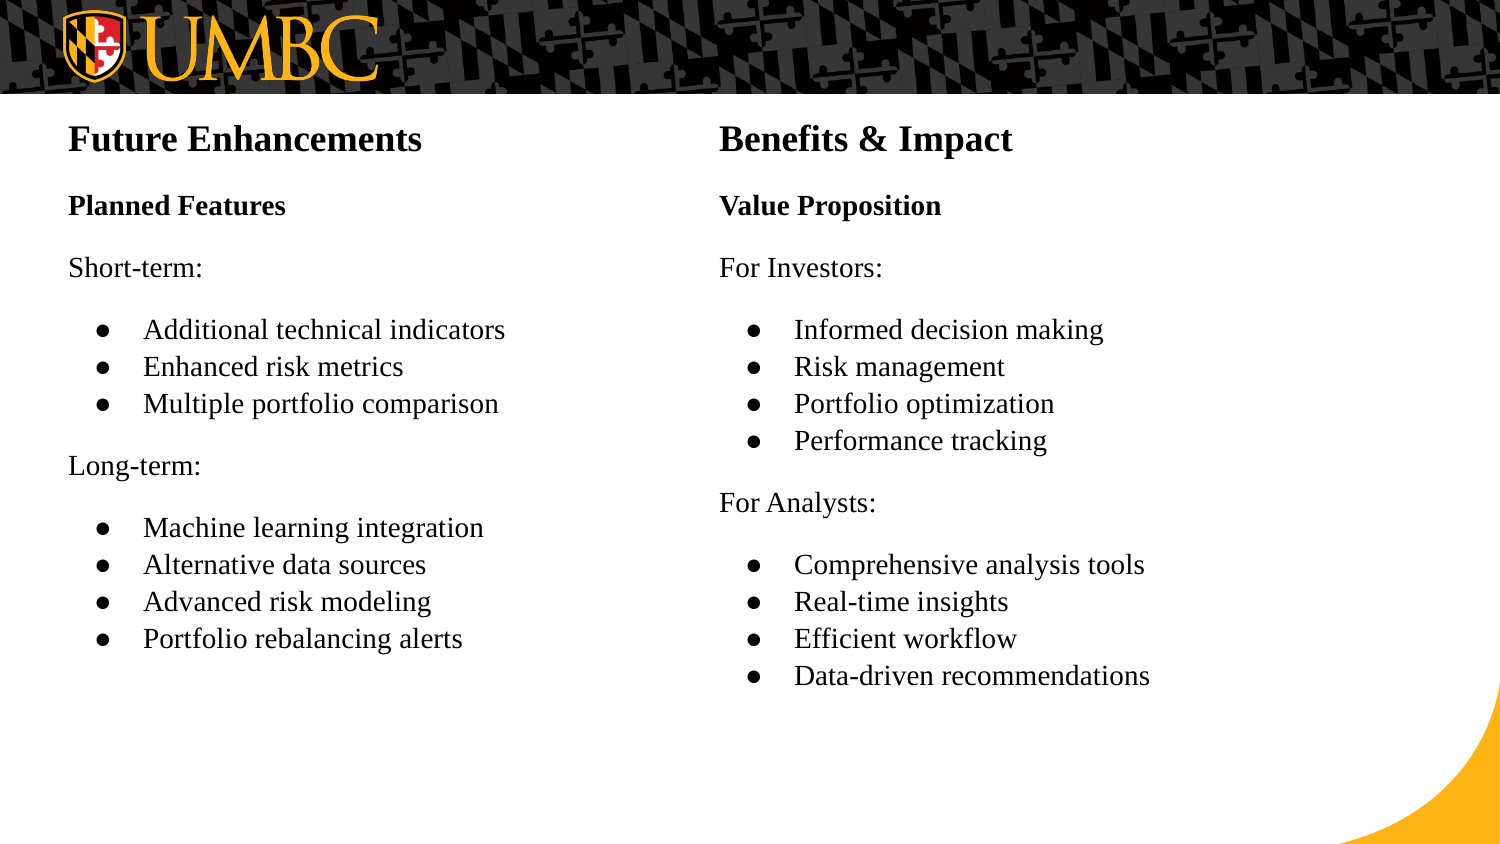

| Future Enhancements Planned Features Short-term: Additional technical indicators Enhanced risk metrics Multiple portfolio comparison Long-term: Machine learning integration Alternative data sources Advanced risk modeling Portfolio rebalancing alerts | Benefits & Impact Value Proposition For Investors: Informed decision making Risk management Portfolio optimization Performance tracking For Analysts: Comprehensive analysis tools Real-time insights Efficient workflow Data-driven recommendations |
| --- | --- |